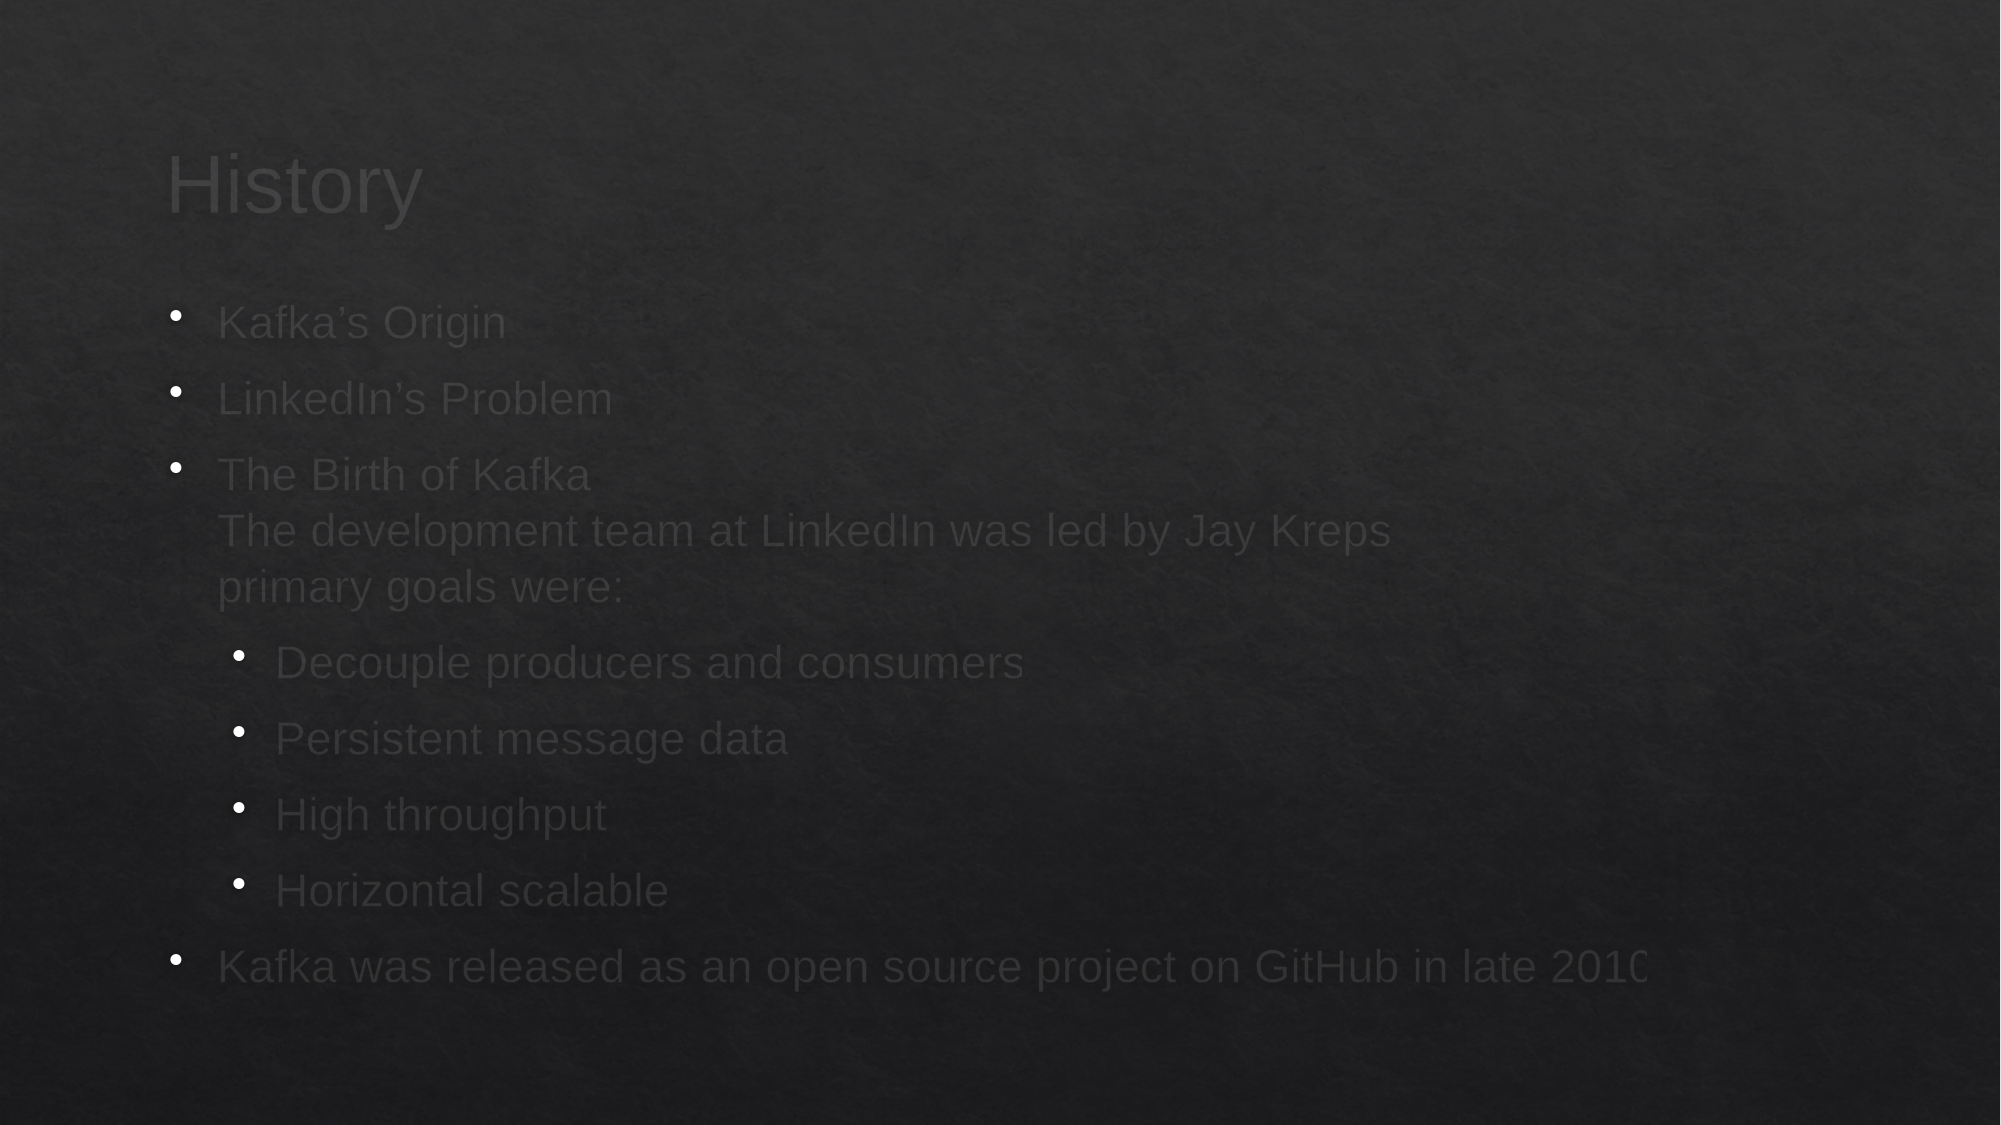

# History
Kafka’s Origin
LinkedIn’s Problem
The Birth of Kafka
The development team at LinkedIn was led by Jay Kreps.
primary goals were:
Decouple producers and consumers
Persistent message data
High throughput
Horizontal scalable
Kafka was released as an open source project on GitHub in late 2010